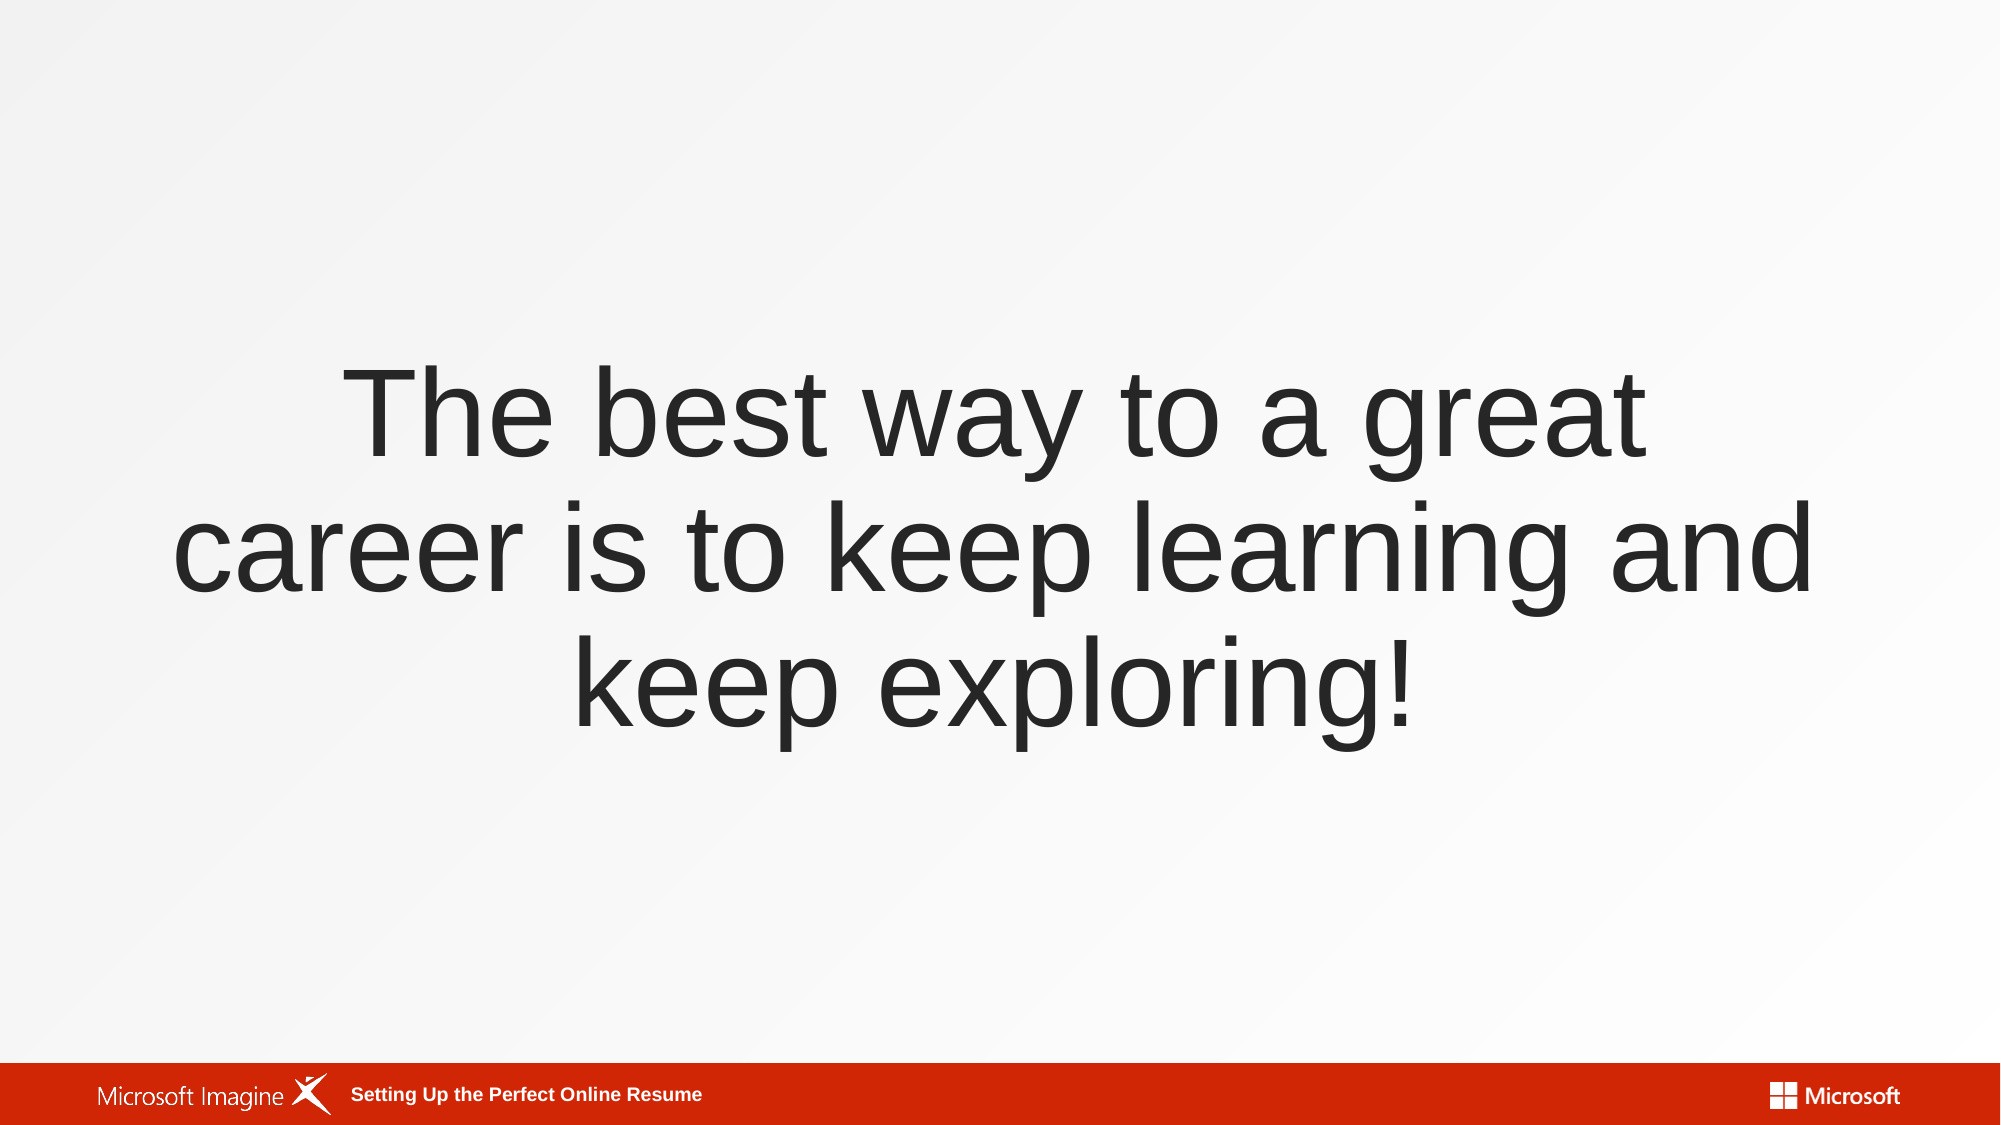

The best way to a great career is to keep learning and keep exploring!
Setting Up the Perfect Online Resume